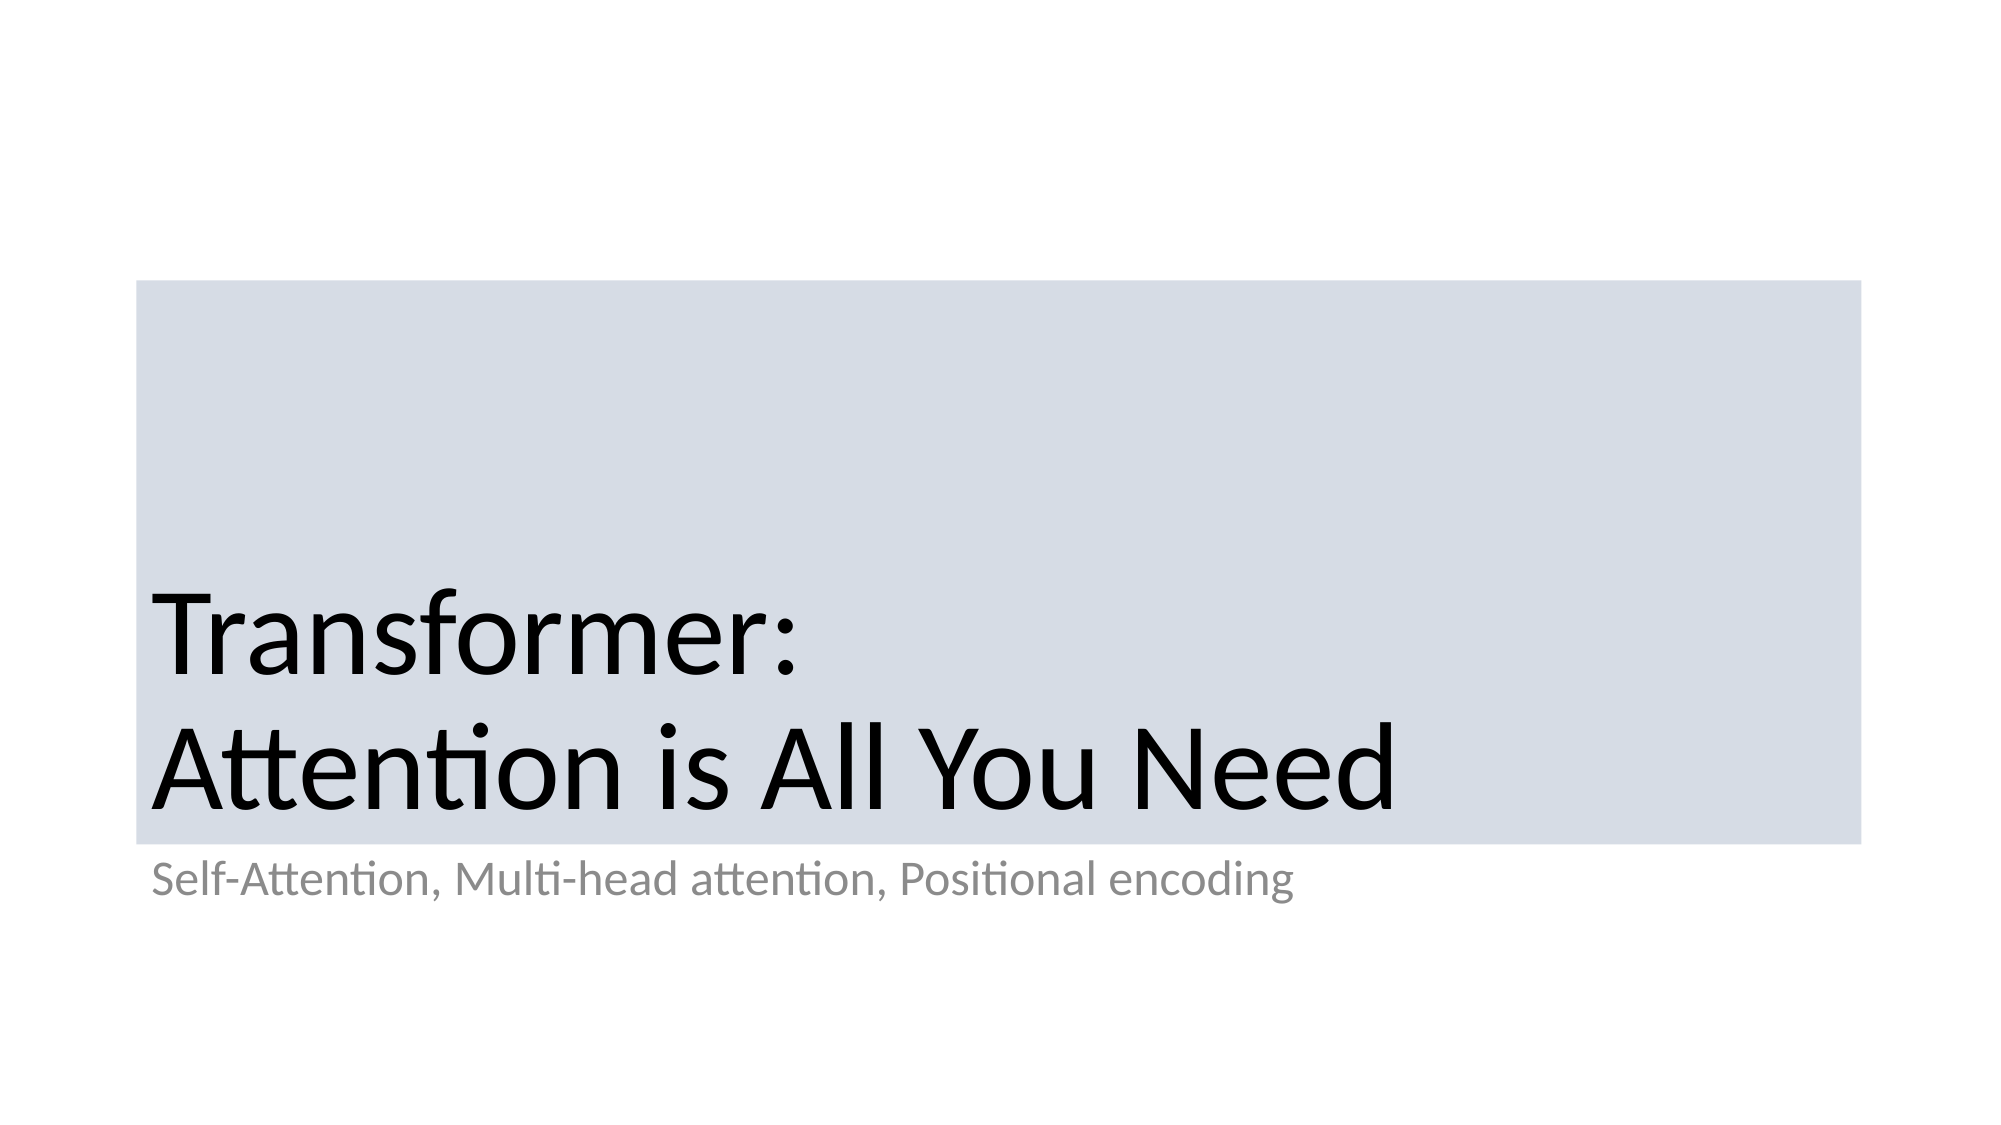

# Transformer: Attention is All You Need
Self-Attention, Multi-head attention, Positional encoding